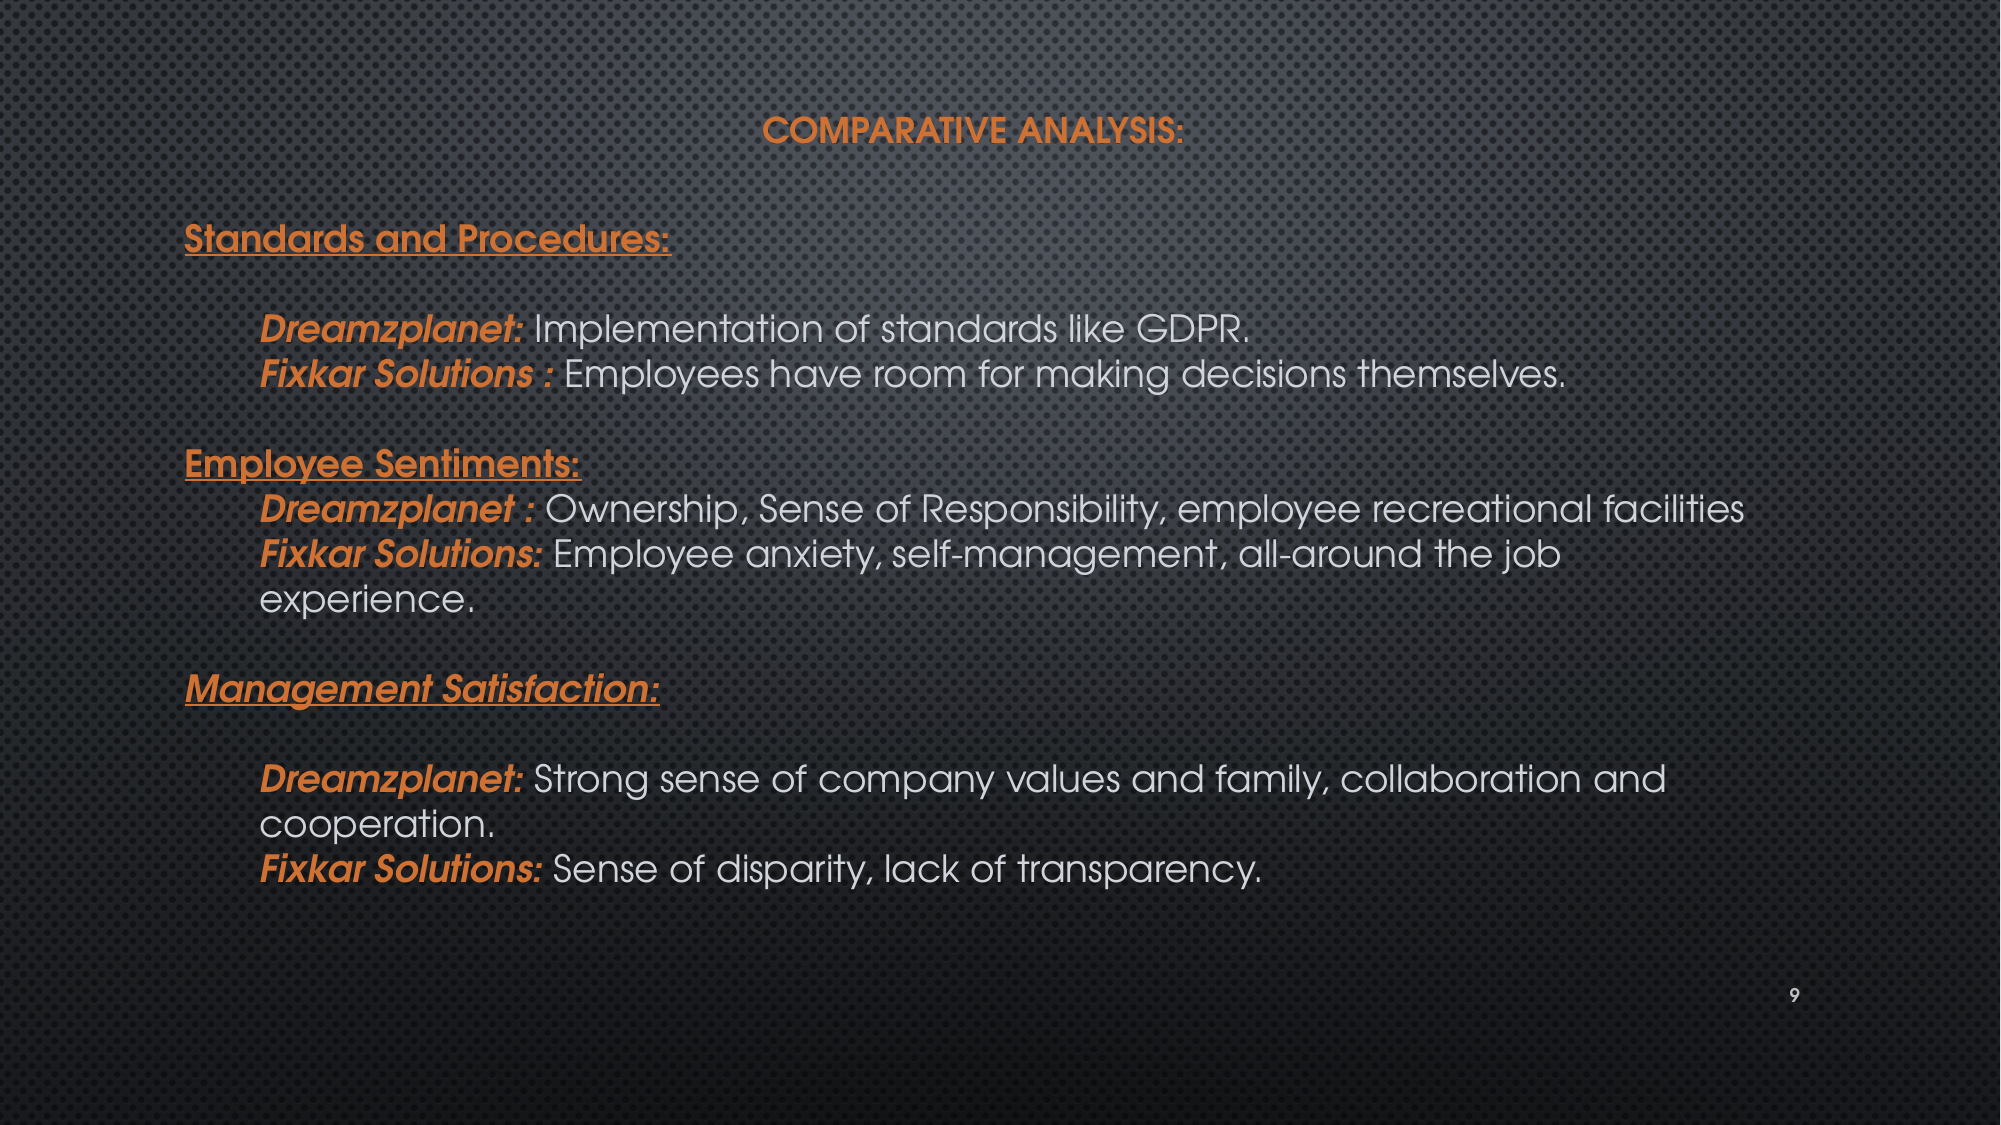

# Comparative Analysis:
Standards and Procedures:
Dreamzplanet: Implementation of standards like GDPR.
Fixkar Solutions : Employees have room for making decisions themselves.
Employee Sentiments:
Dreamzplanet : Ownership, Sense of Responsibility, employee recreational facilities
Fixkar Solutions: Employee anxiety, self-management, all-around the job experience.
Management Satisfaction:
Dreamzplanet: Strong sense of company values and family, collaboration and cooperation.
Fixkar Solutions: Sense of disparity, lack of transparency.
9